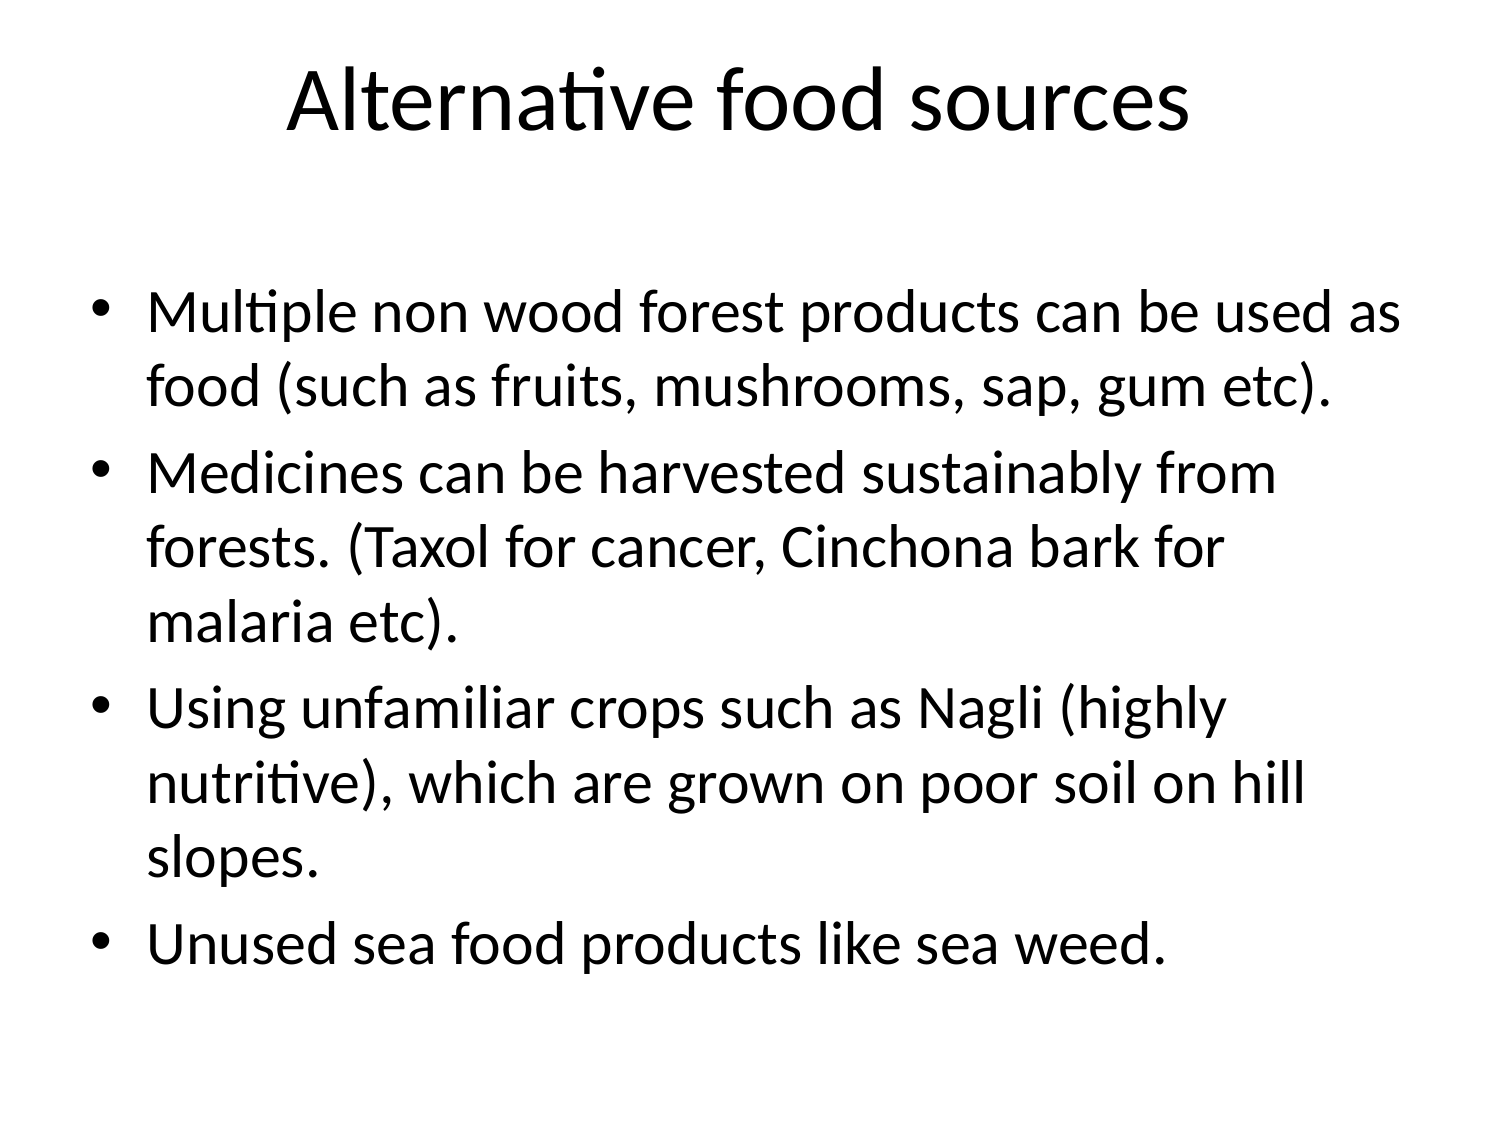

# Alternative food sources
Multiple non wood forest products can be used as food (such as fruits, mushrooms, sap, gum etc).
Medicines can be harvested sustainably from forests. (Taxol for cancer, Cinchona bark for malaria etc).
Using unfamiliar crops such as Nagli (highly nutritive), which are grown on poor soil on hill slopes.
Unused sea food products like sea weed.